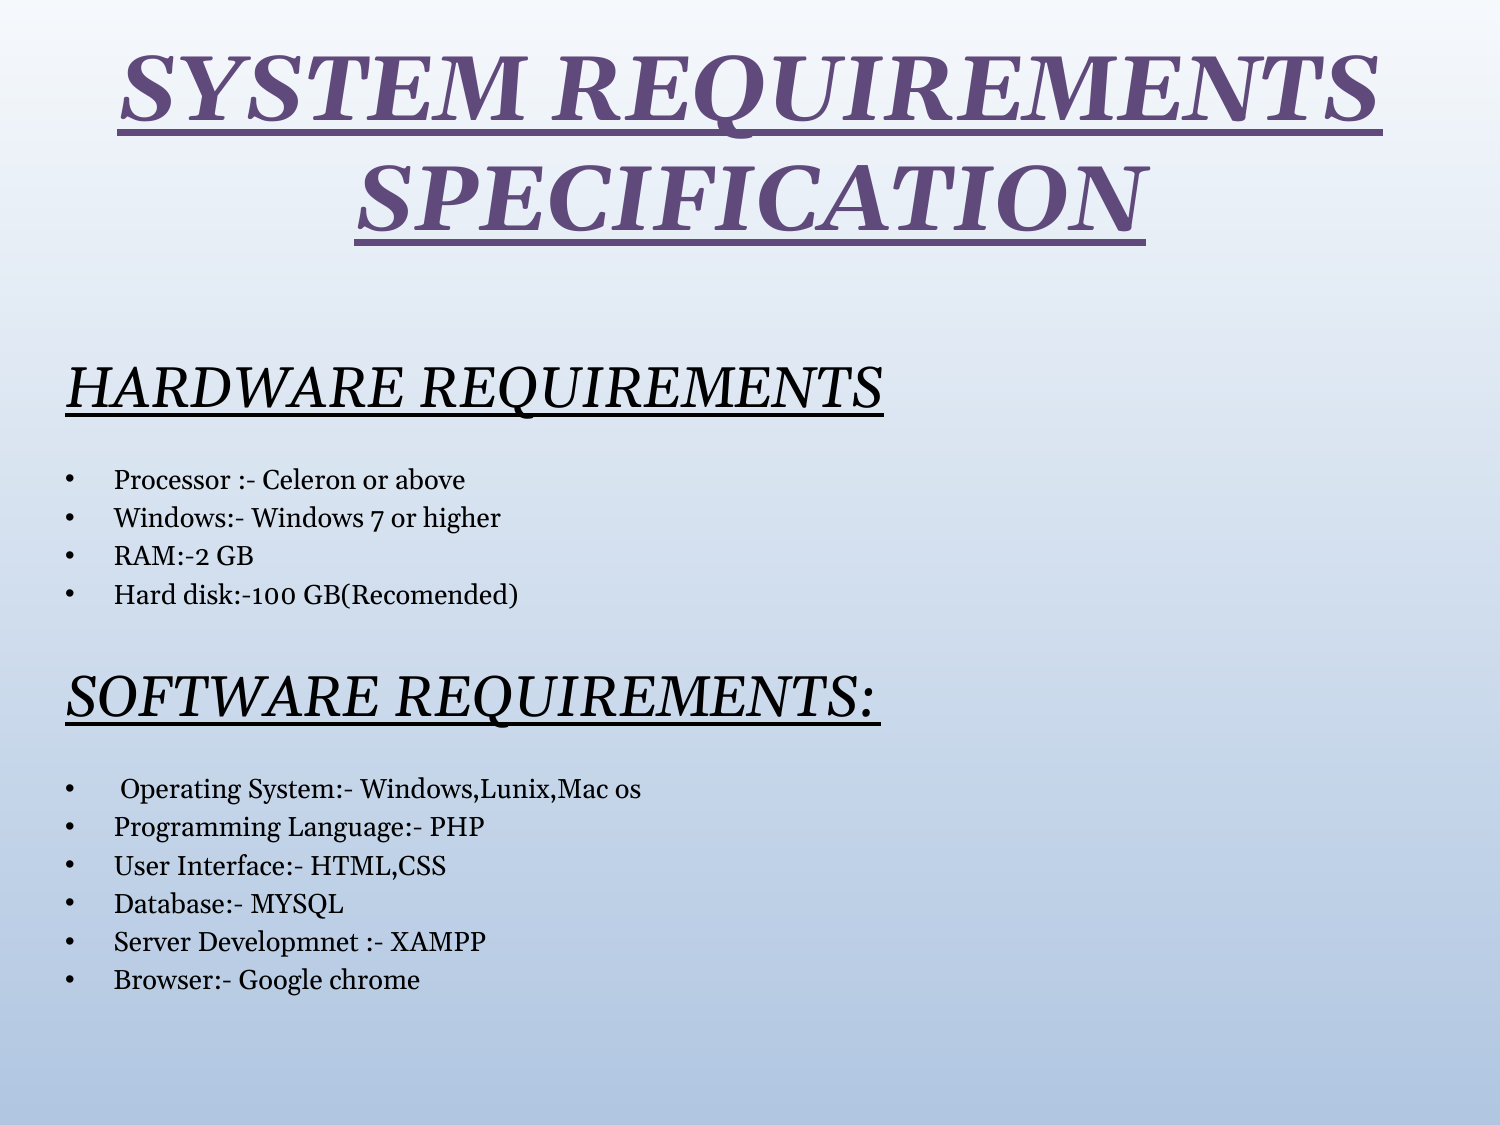

# SYSTEM REQUIREMENTS SPECIFICATION

HARDWARE REQUIREMENTS

Processor :- Celeron or above
Windows:- Windows 7 or higher
RAM:-2 GB
Hard disk:-100 GB(Recomended)

SOFTWARE REQUIREMENTS:

 Operating System:- Windows,Lunix,Mac os
Programming Language:- PHP
User Interface:- HTML,CSS
Database:- MYSQL
Server Developmnet :- XAMPP
Browser:- Google chrome